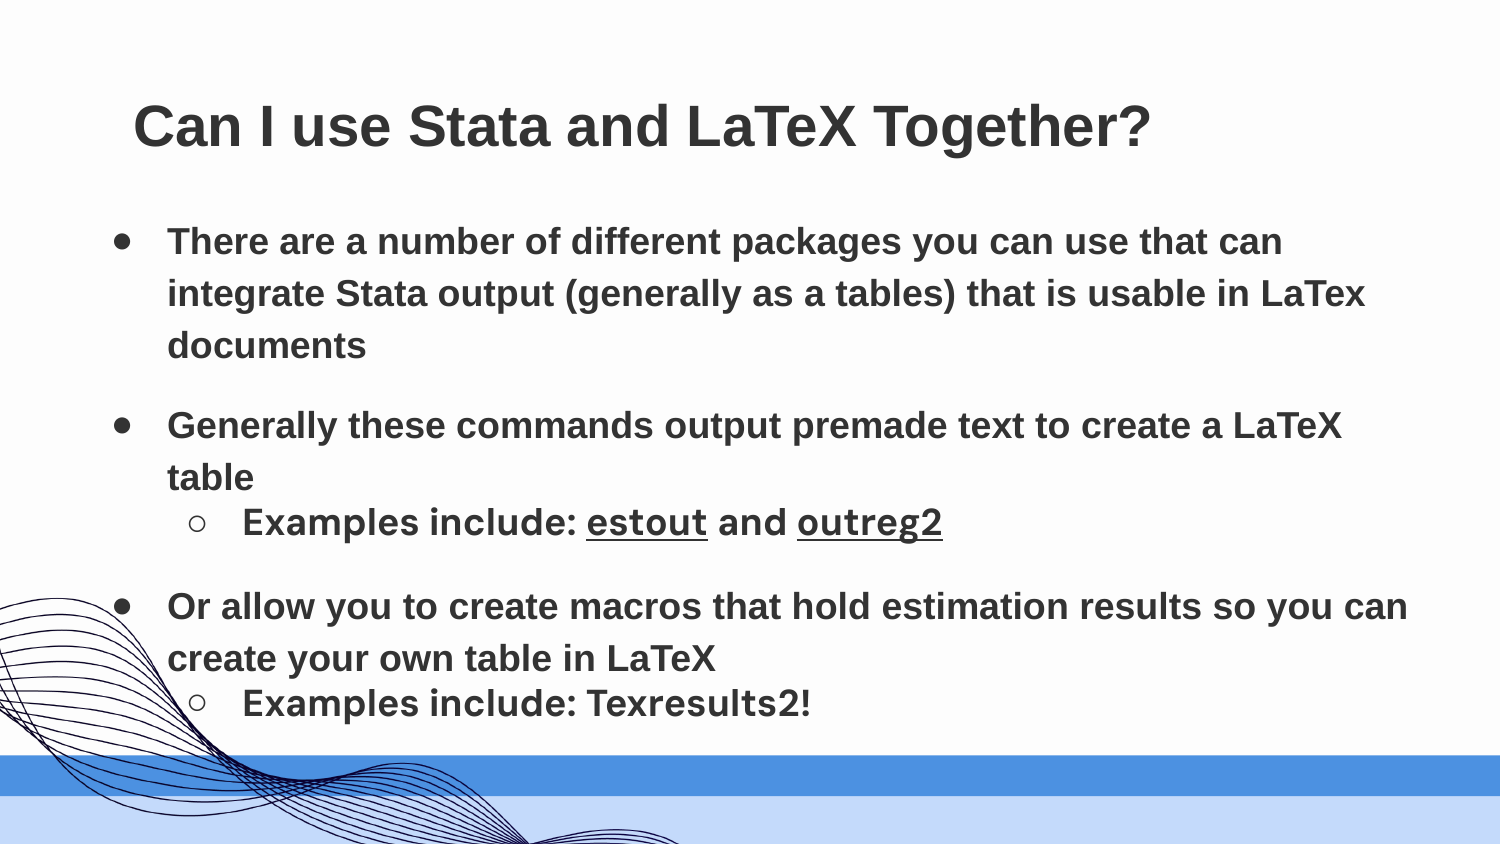

# Can I use Stata and LaTeX Together?
There are a number of different packages you can use that can integrate Stata output (generally as a tables) that is usable in LaTex documents

Generally these commands output premade text to create a LaTeX table
Examples include: estout and outreg2

Or allow you to create macros that hold estimation results so you can create your own table in LaTeX
Examples include: Texresults2!